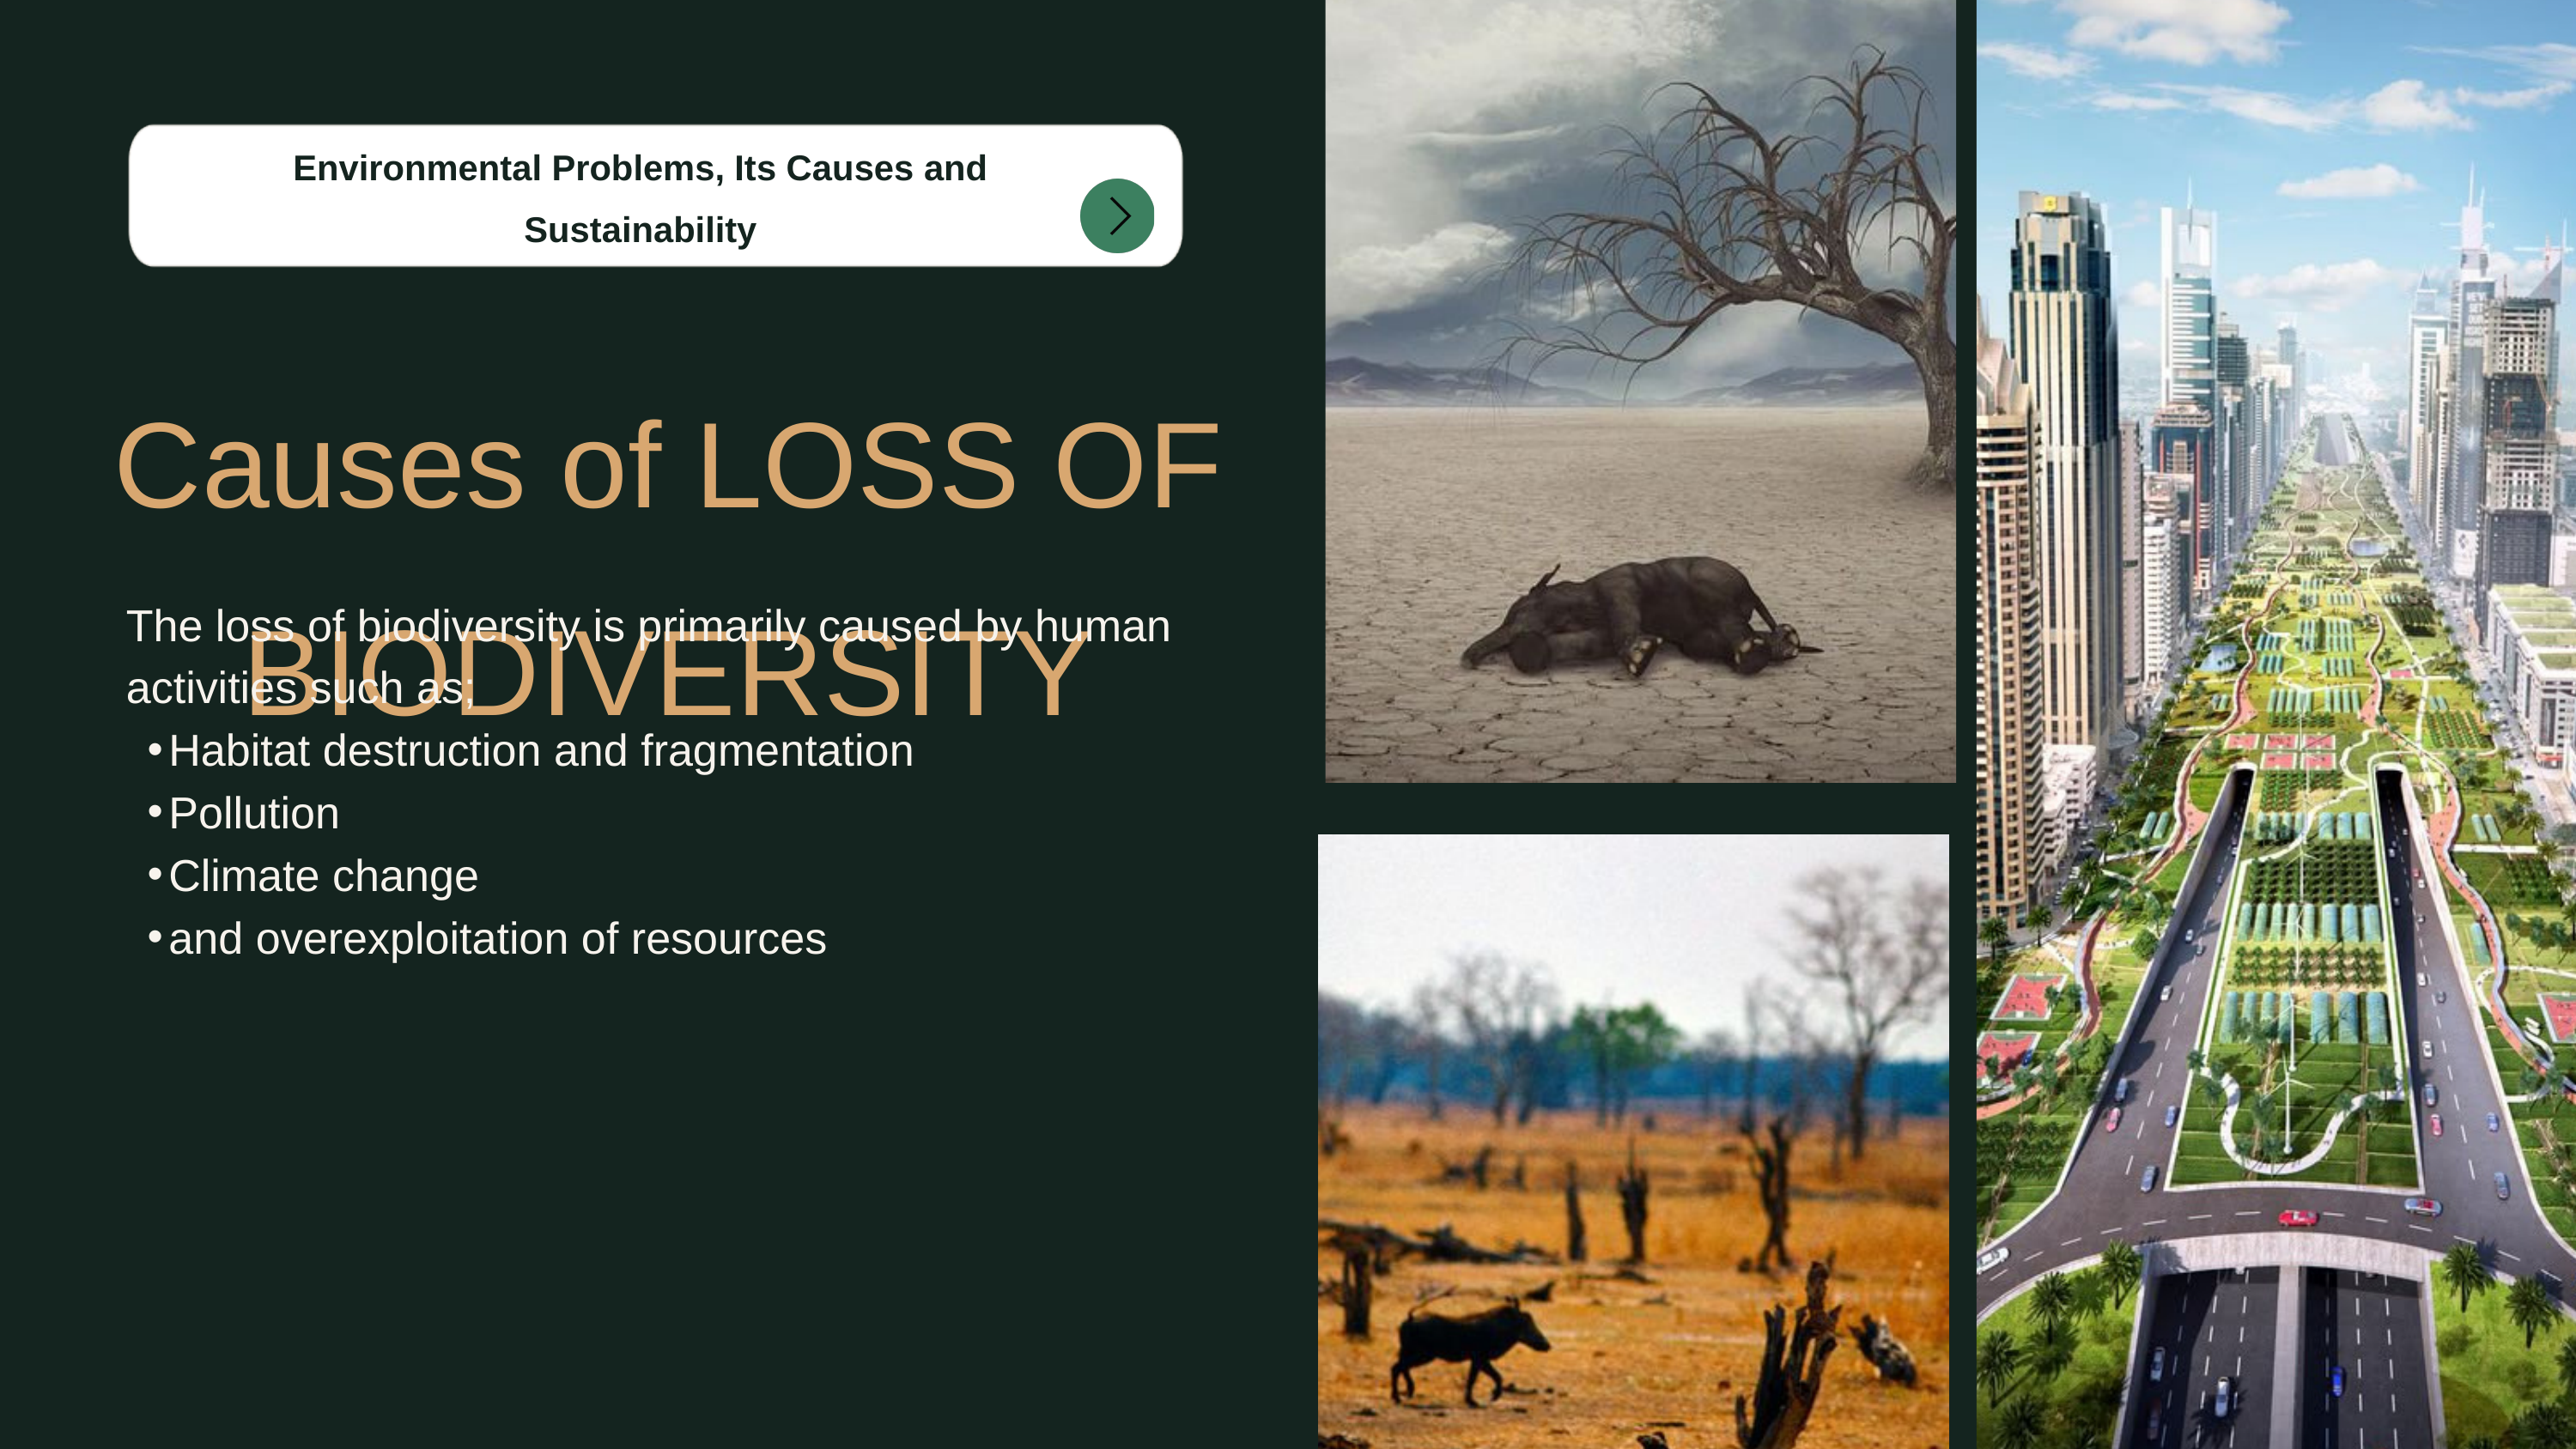

Environmental Problems, Its Causes and Sustainability

Causes of LOSS OF BIODIVERSITY

The loss of biodiversity is primarily caused by human activities such as;
Habitat destruction and fragmentation
Pollution
Climate change
and overexploitation of resources